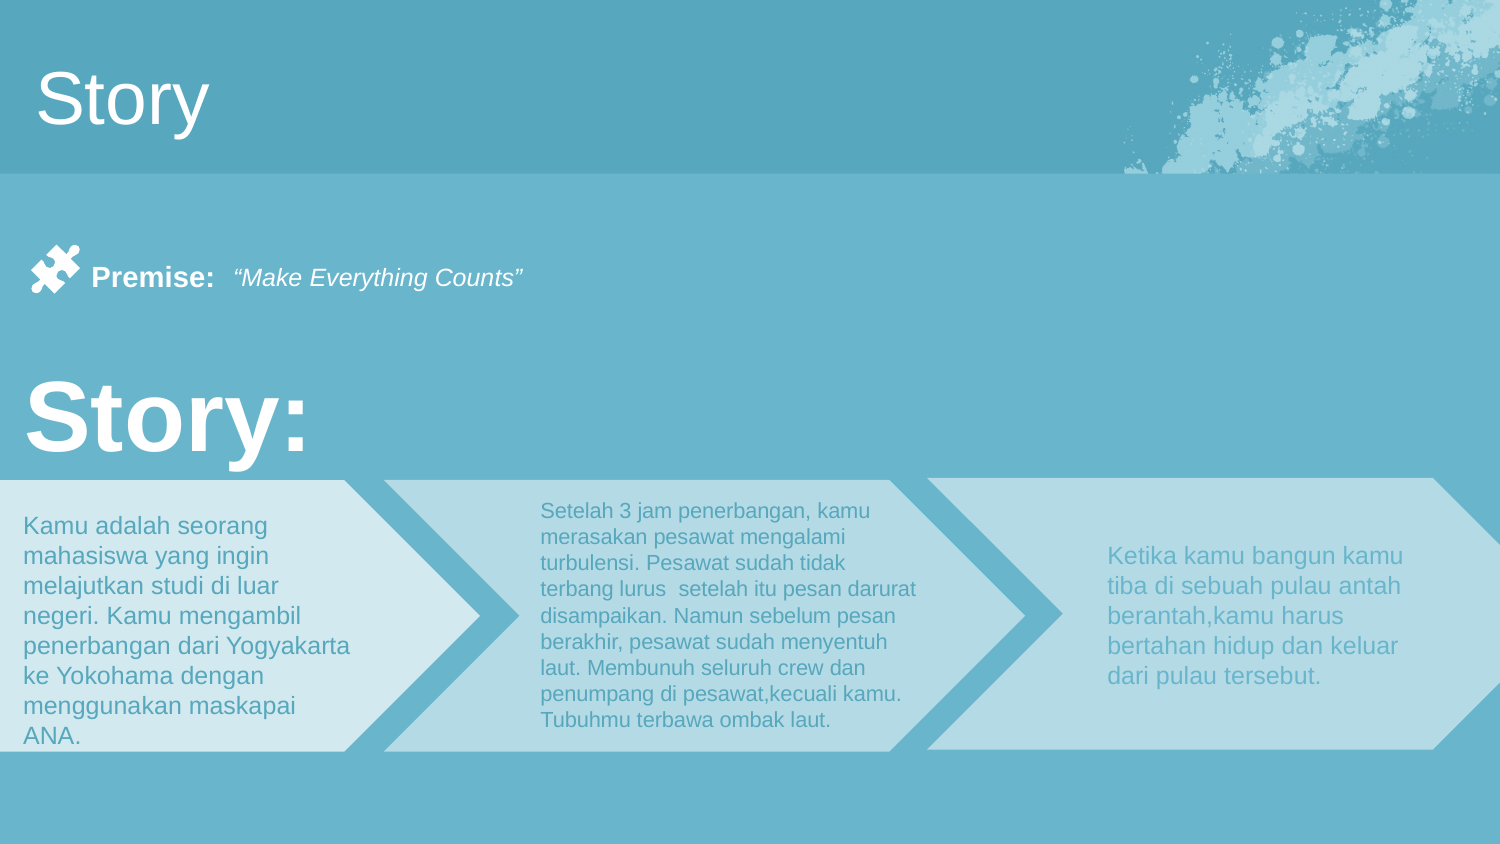

Story

Premise:
“Make Everything Counts”
Story:

Setelah 3 jam penerbangan, kamu merasakan pesawat mengalami turbulensi. Pesawat sudah tidak terbang lurus  setelah itu pesan darurat disampaikan. Namun sebelum pesan berakhir, pesawat sudah menyentuh laut. Membunuh seluruh crew dan penumpang di pesawat,kecuali kamu. Tubuhmu terbawa ombak laut.
Kamu adalah seorang mahasiswa yang ingin melajutkan studi di luar negeri. Kamu mengambil penerbangan dari Yogyakarta ke Yokohama dengan menggunakan maskapai ANA.
Ketika kamu bangun kamu tiba di sebuah pulau antah berantah,kamu harus bertahan hidup dan keluar dari pulau tersebut.